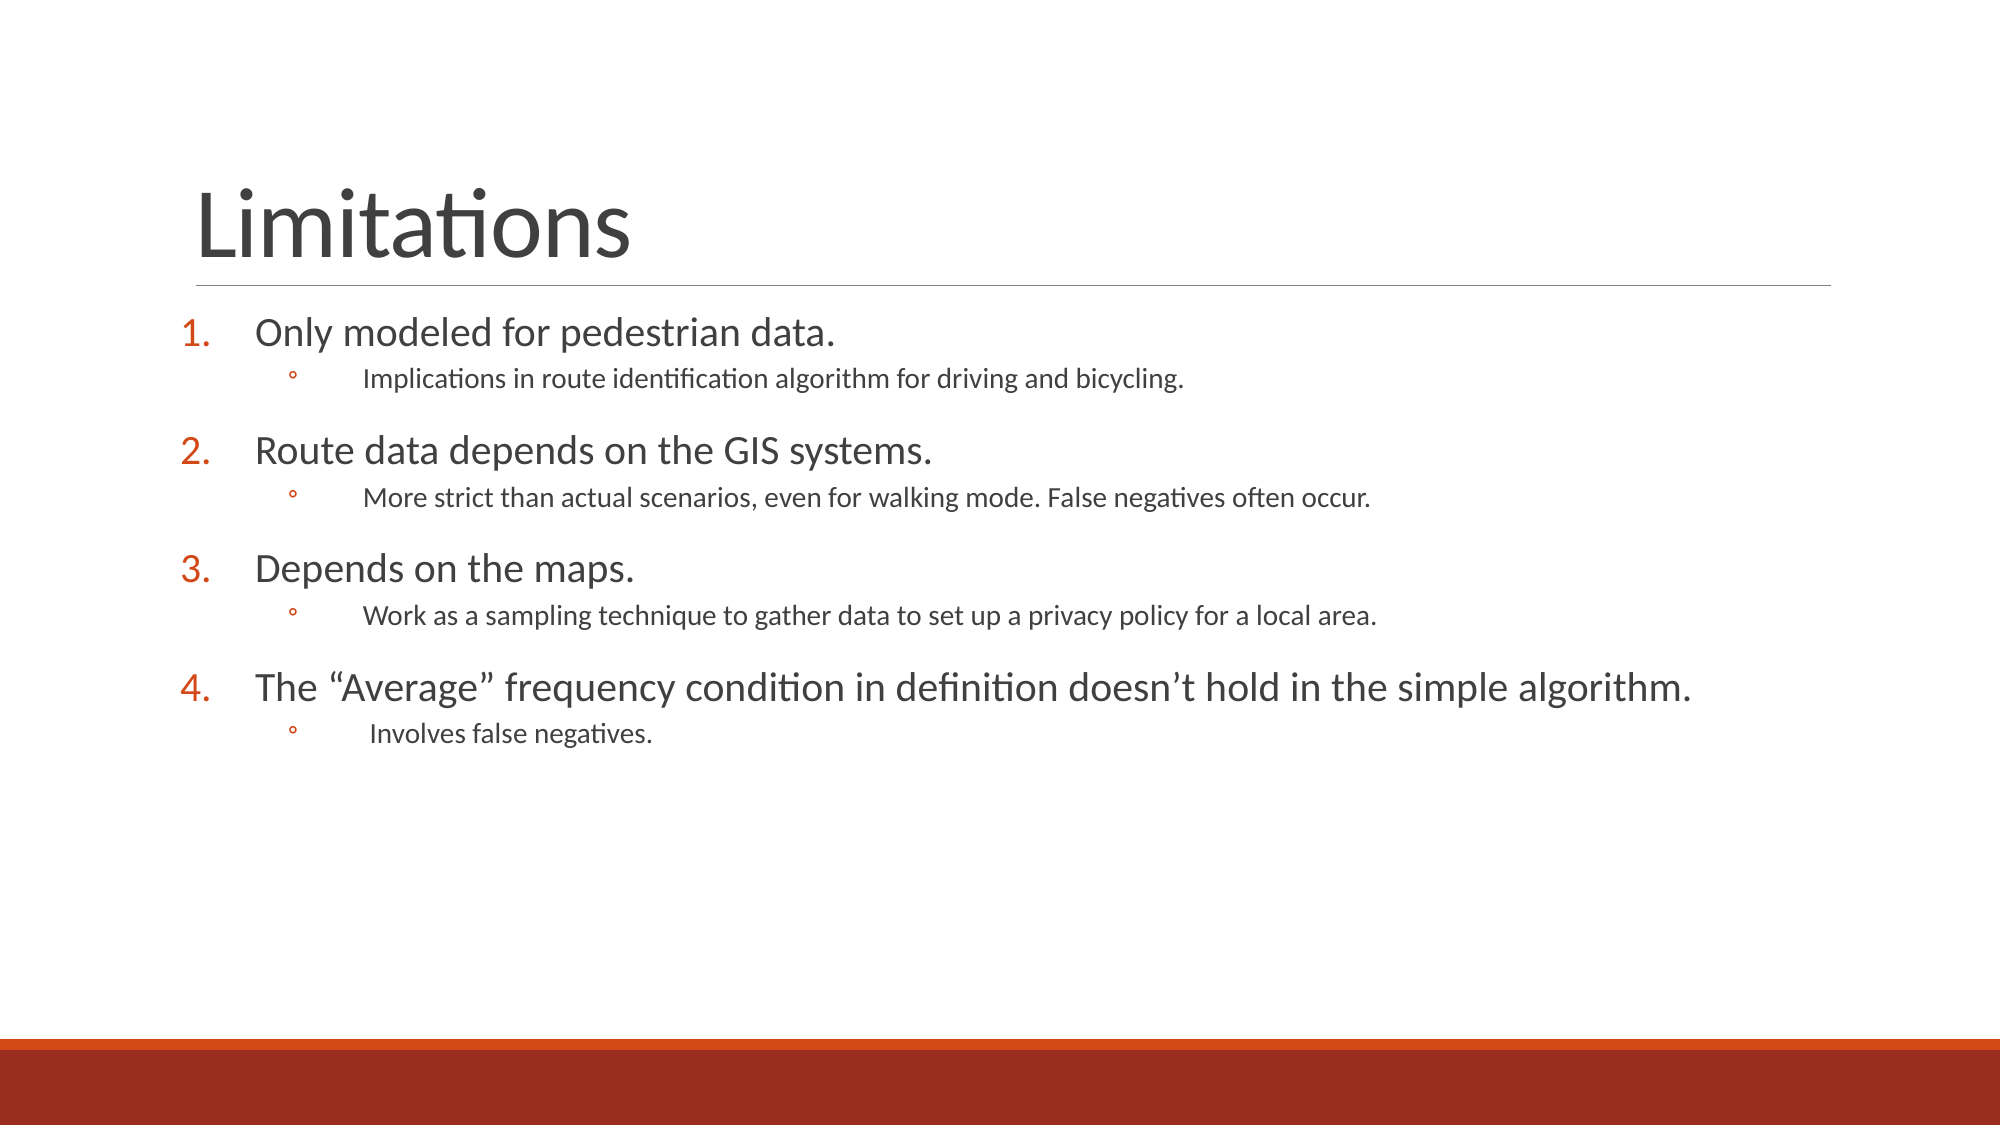

# Limitations
Only modeled for pedestrian data.
Implications in route identification algorithm for driving and bicycling.
Route data depends on the GIS systems.
More strict than actual scenarios, even for walking mode. False negatives often occur.
Depends on the maps.
Work as a sampling technique to gather data to set up a privacy policy for a local area.
The “Average” frequency condition in definition doesn’t hold in the simple algorithm.
 Involves false negatives.